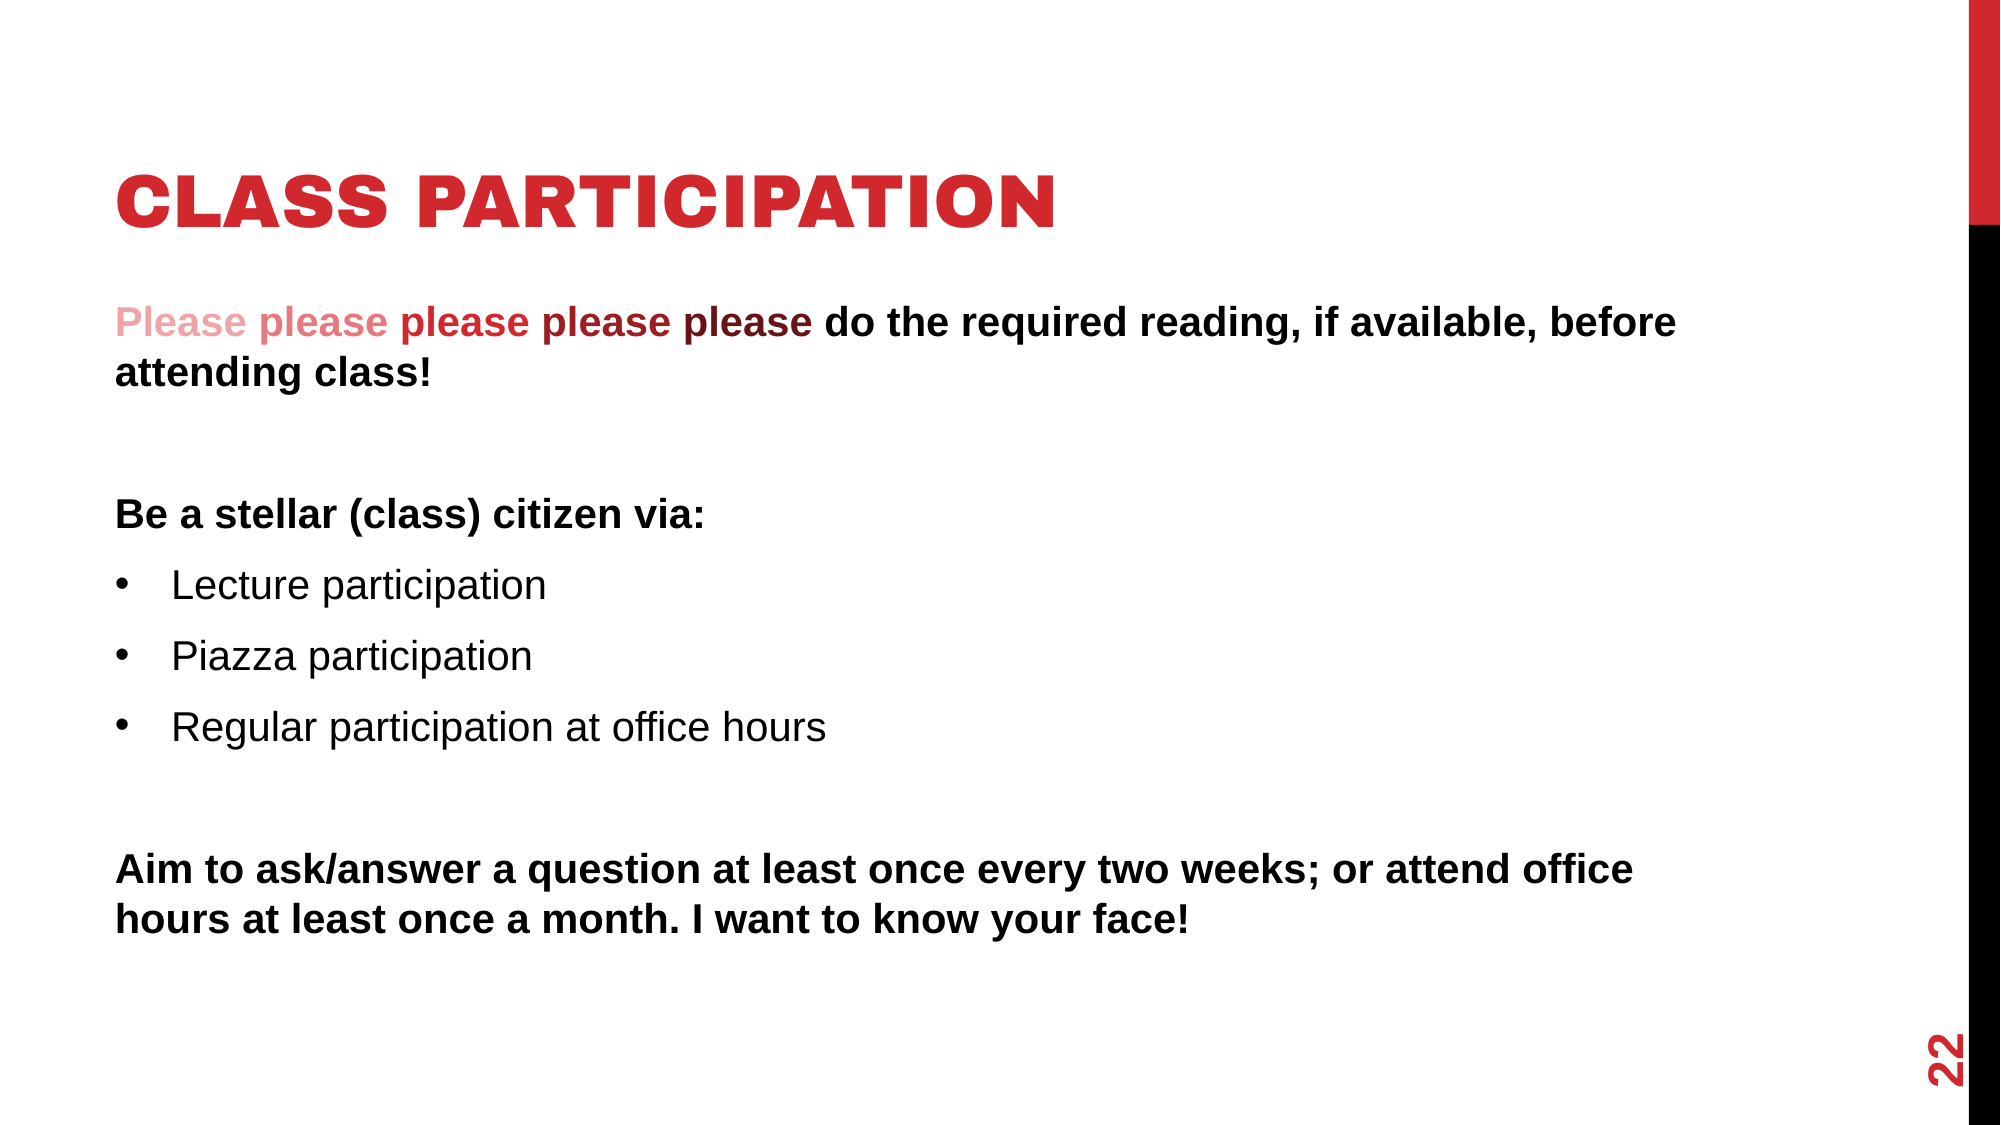

# CLASS PARTICIPATION
Please please please please please do the required reading, if available, before attending class!

Be a stellar (class) citizen via:
Lecture participation
Piazza participation
Regular participation at office hours

Aim to ask/answer a question at least once every two weeks; or attend office hours at least once a month. I want to know your face!
22